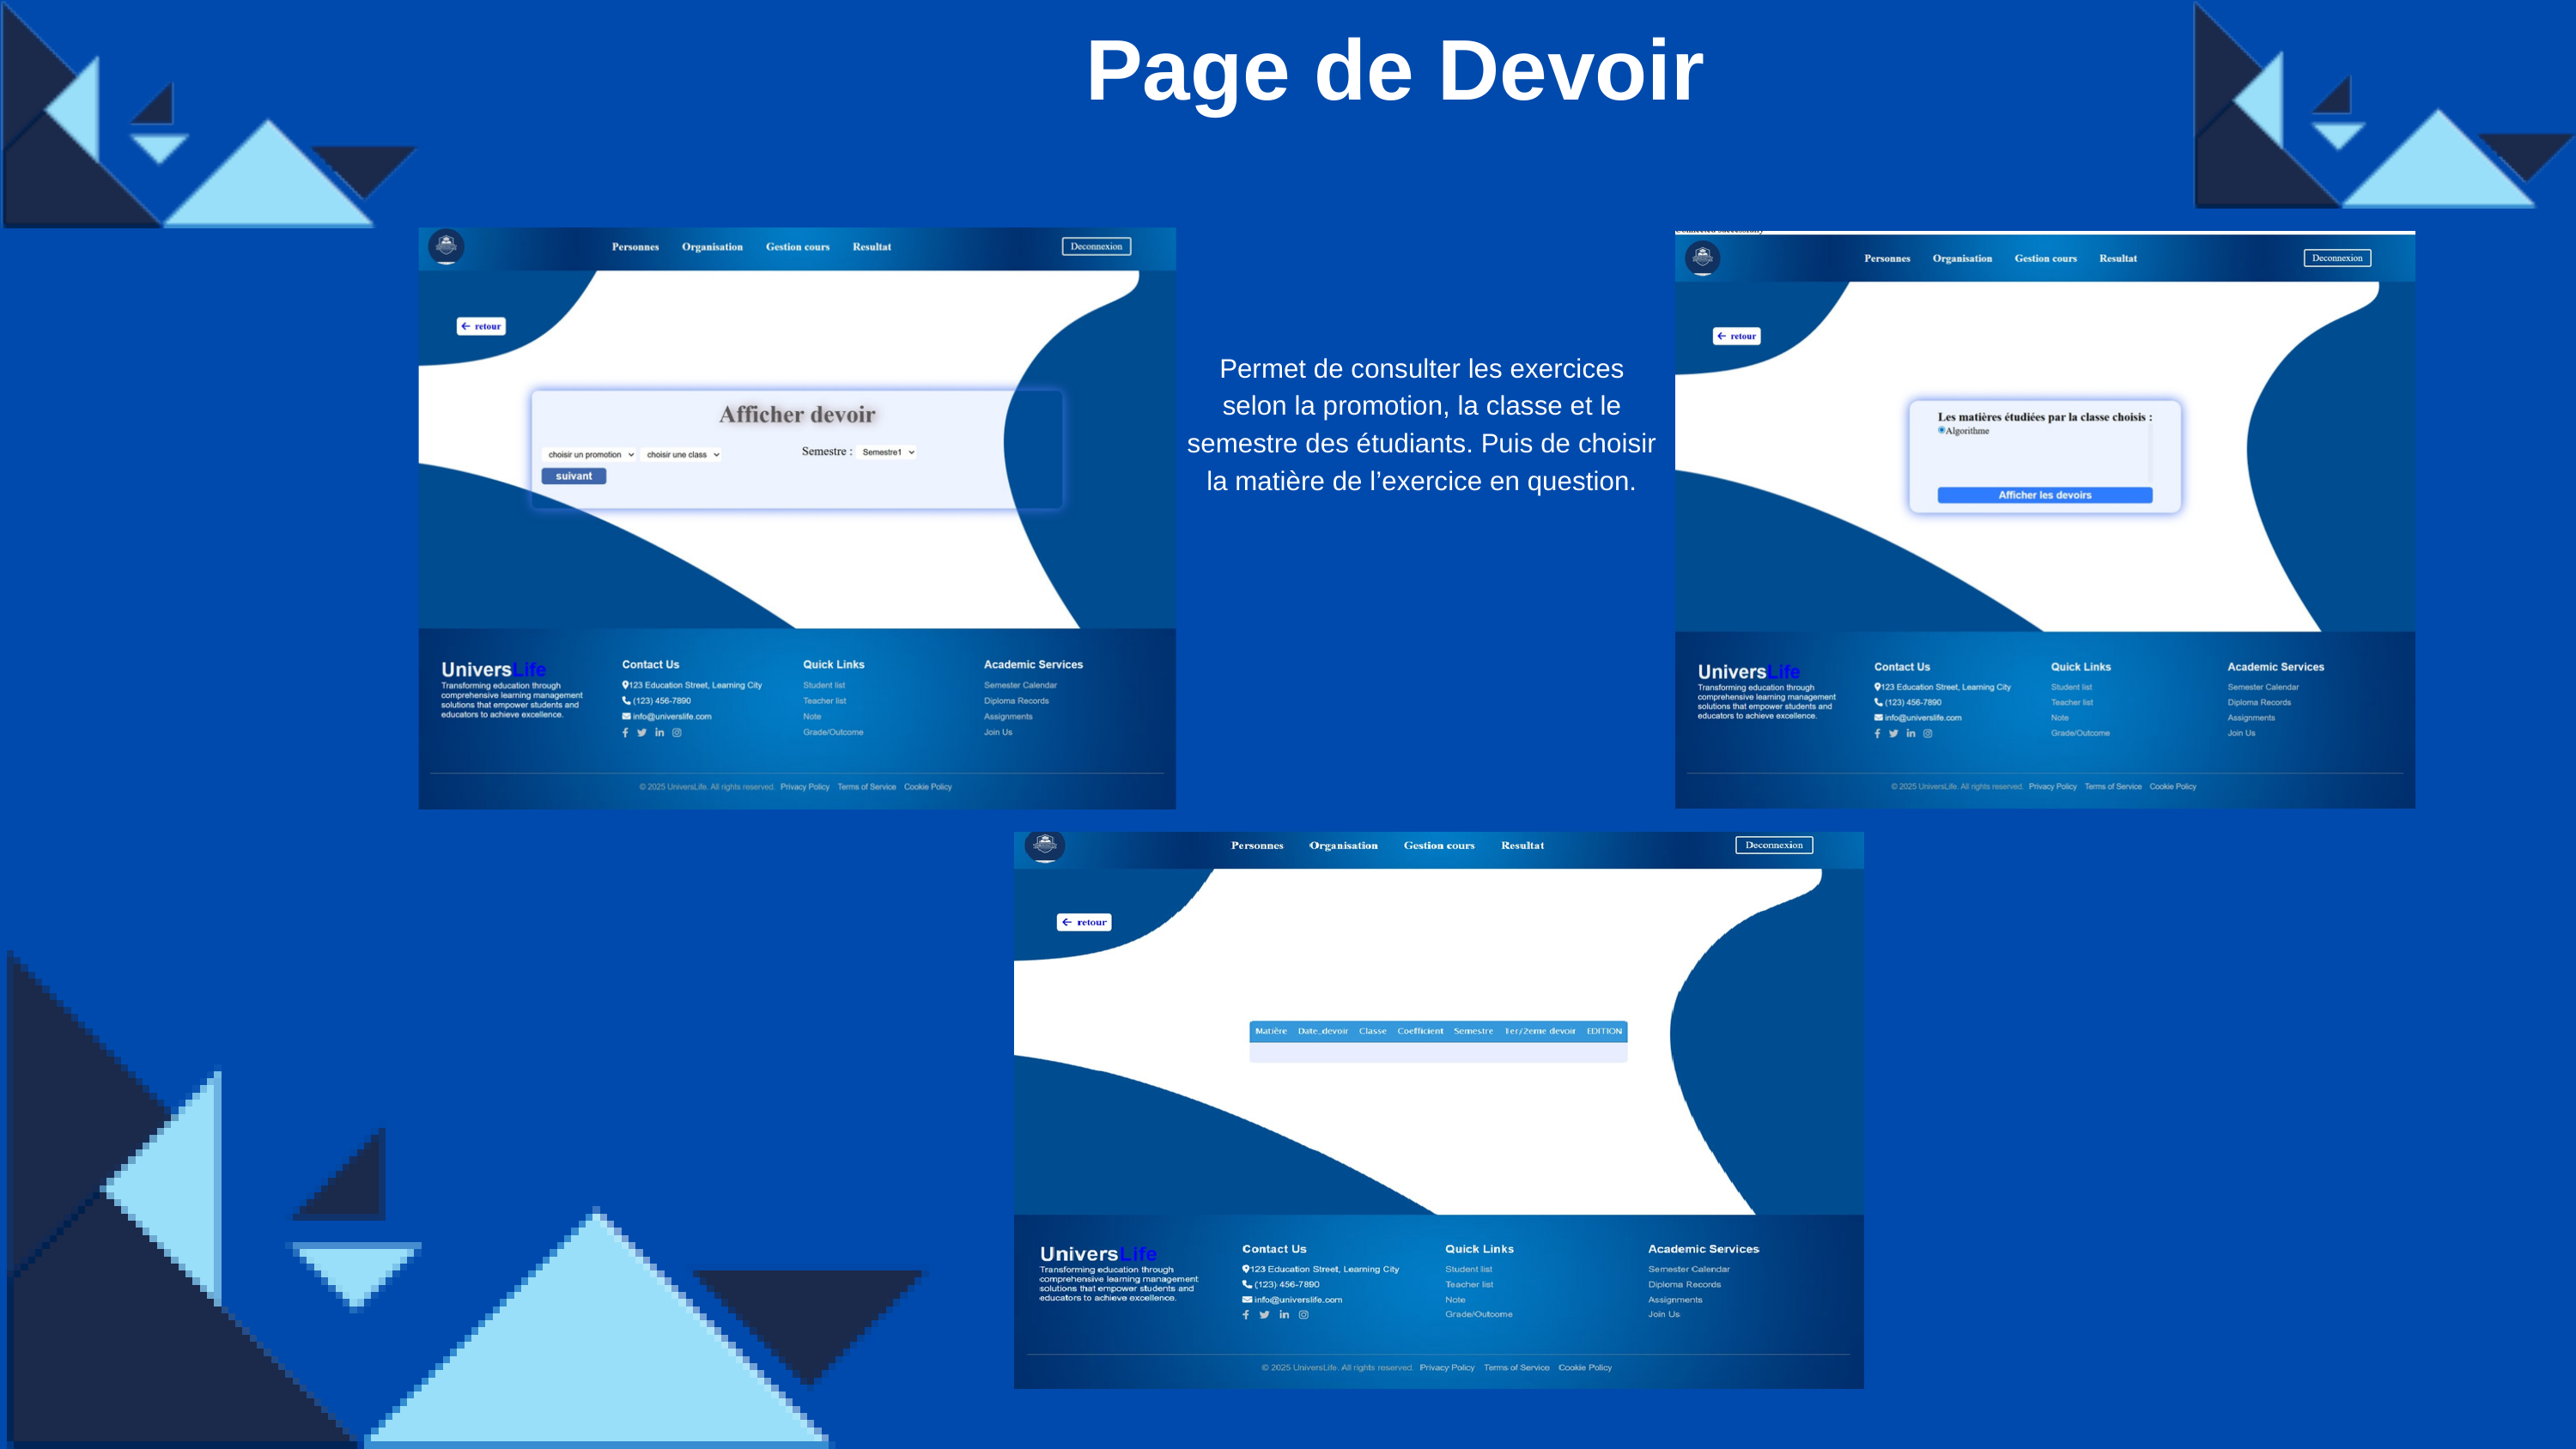

Page de Devoir

Permet de consulter les exercices selon la promotion, la classe et le semestre des étudiants. Puis de choisir la matière de l’exercice en question.